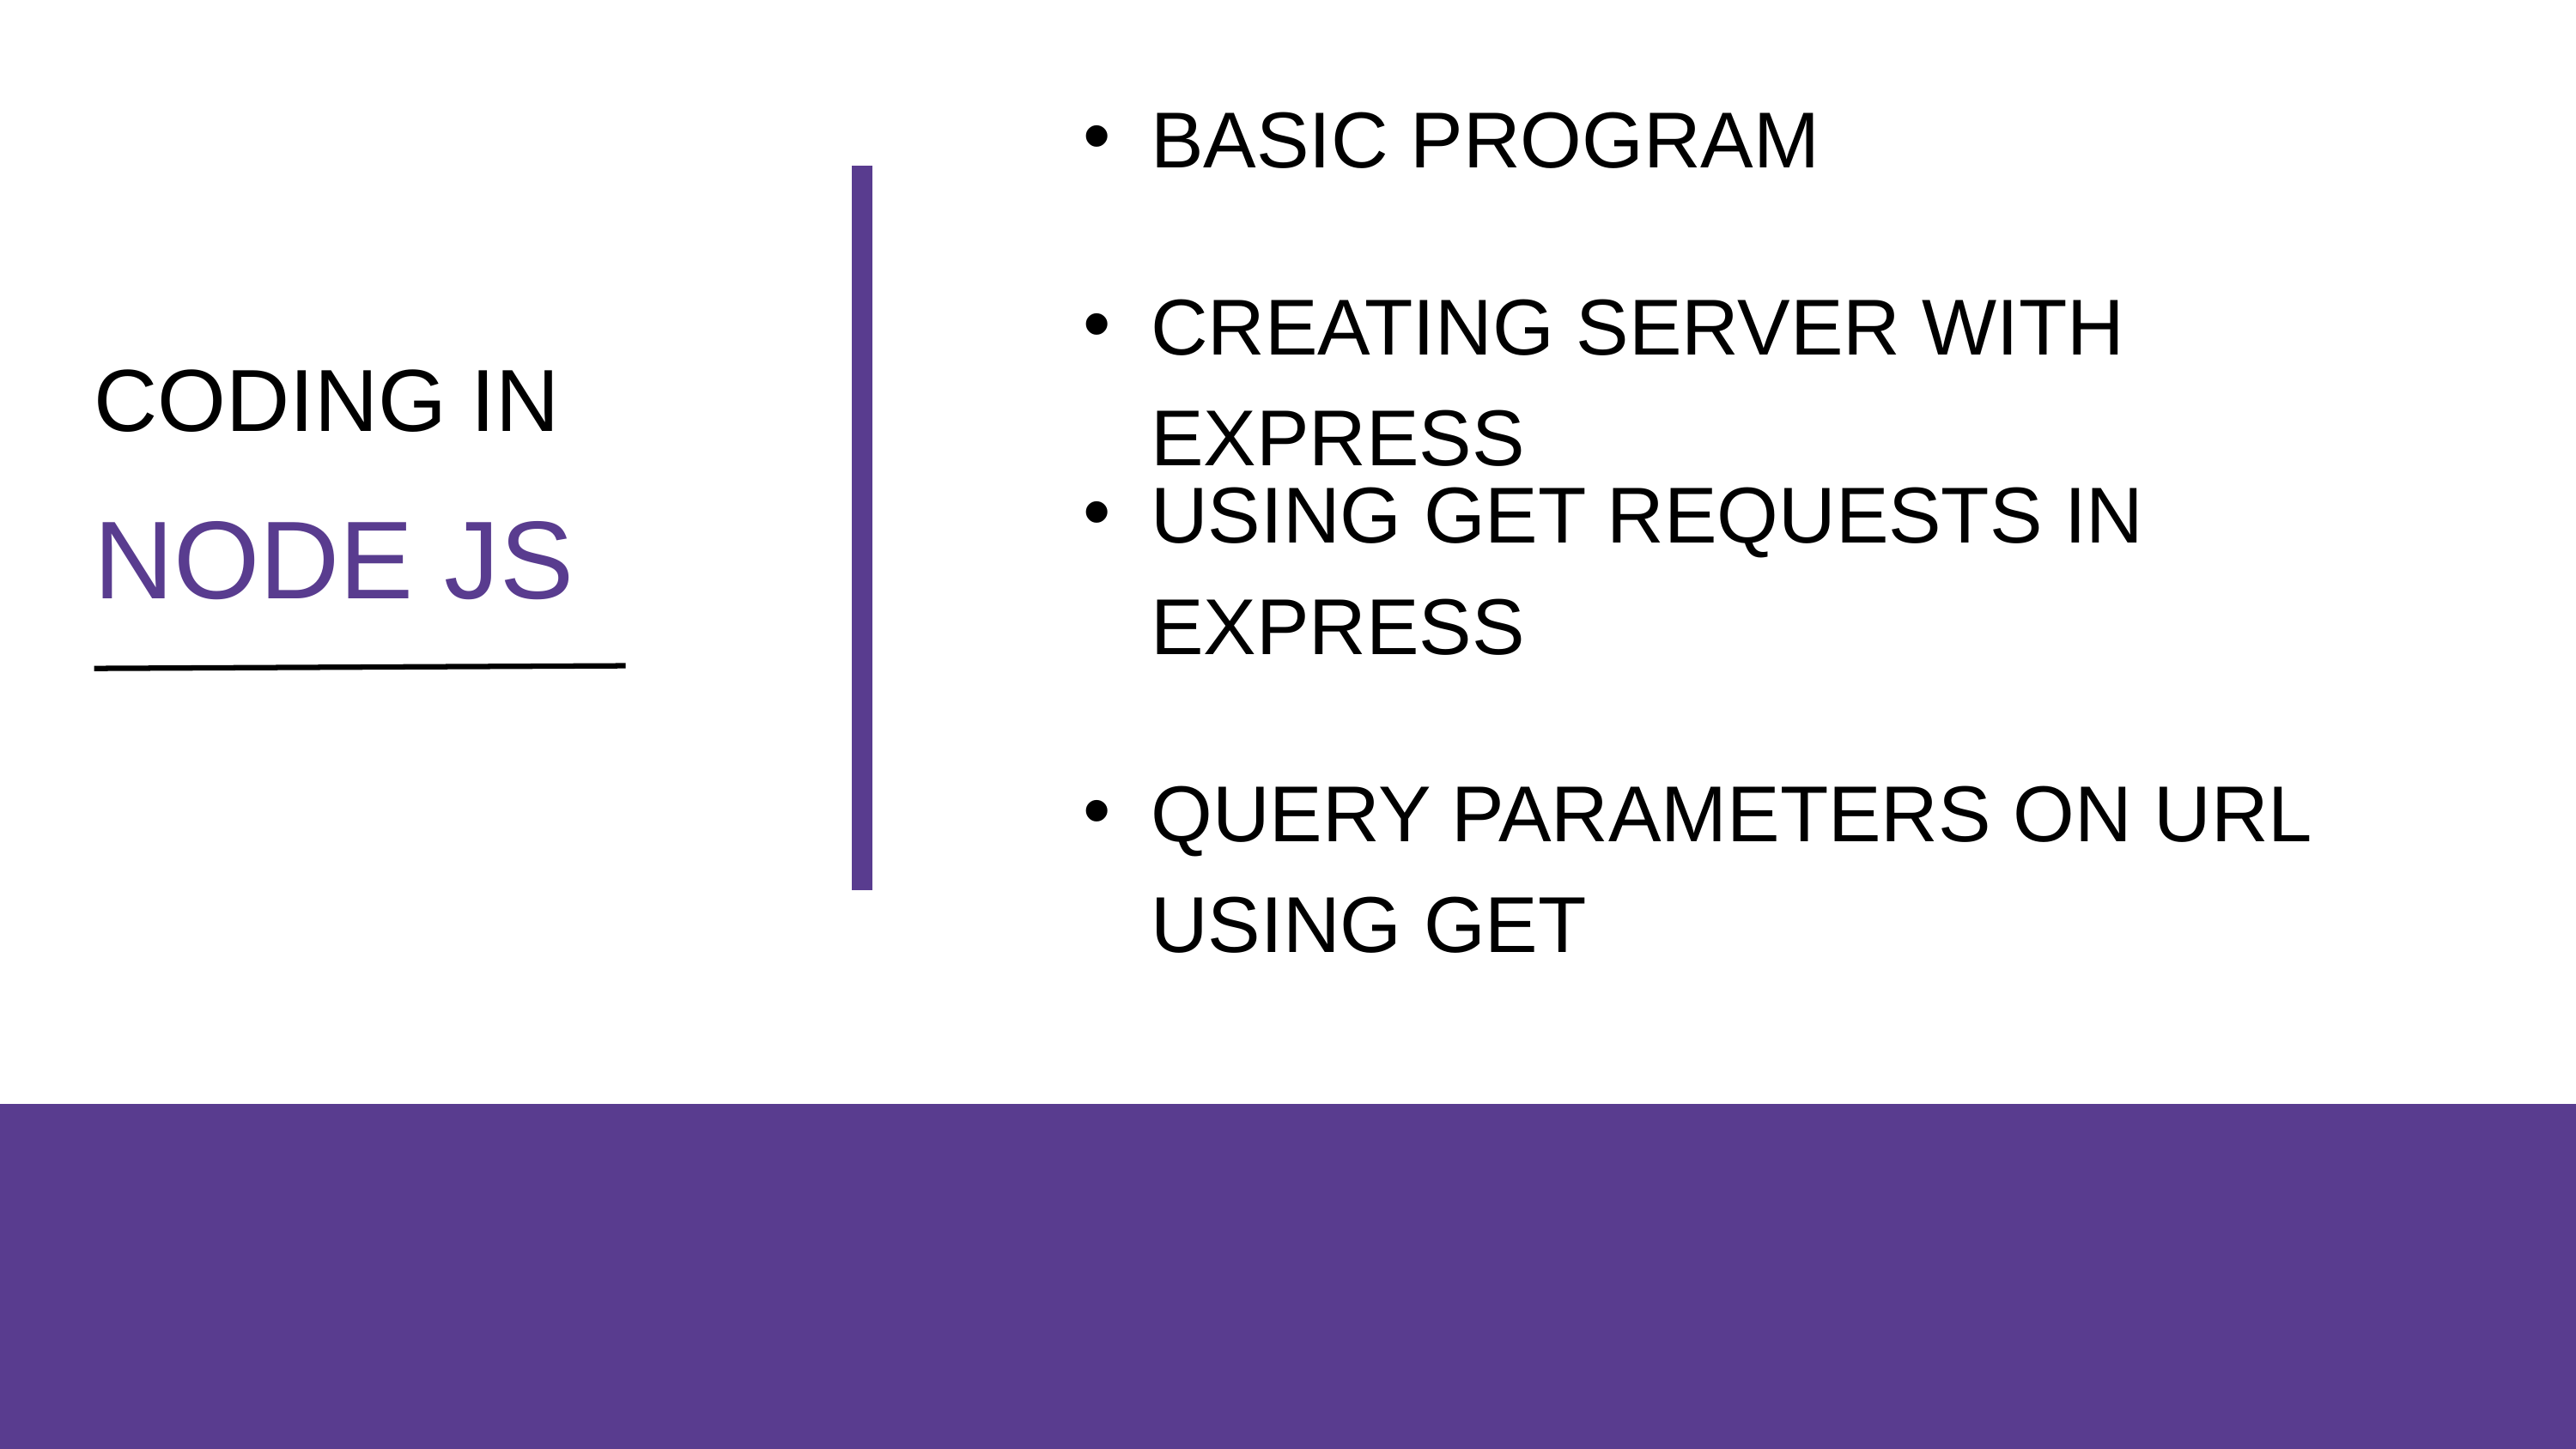

BASIC PROGRAM

CREATING SERVER WITH EXPRESS
CODING IN
USING GET REQUESTS IN EXPRESS
NODE JS

QUERY PARAMETERS ON URL USING GET